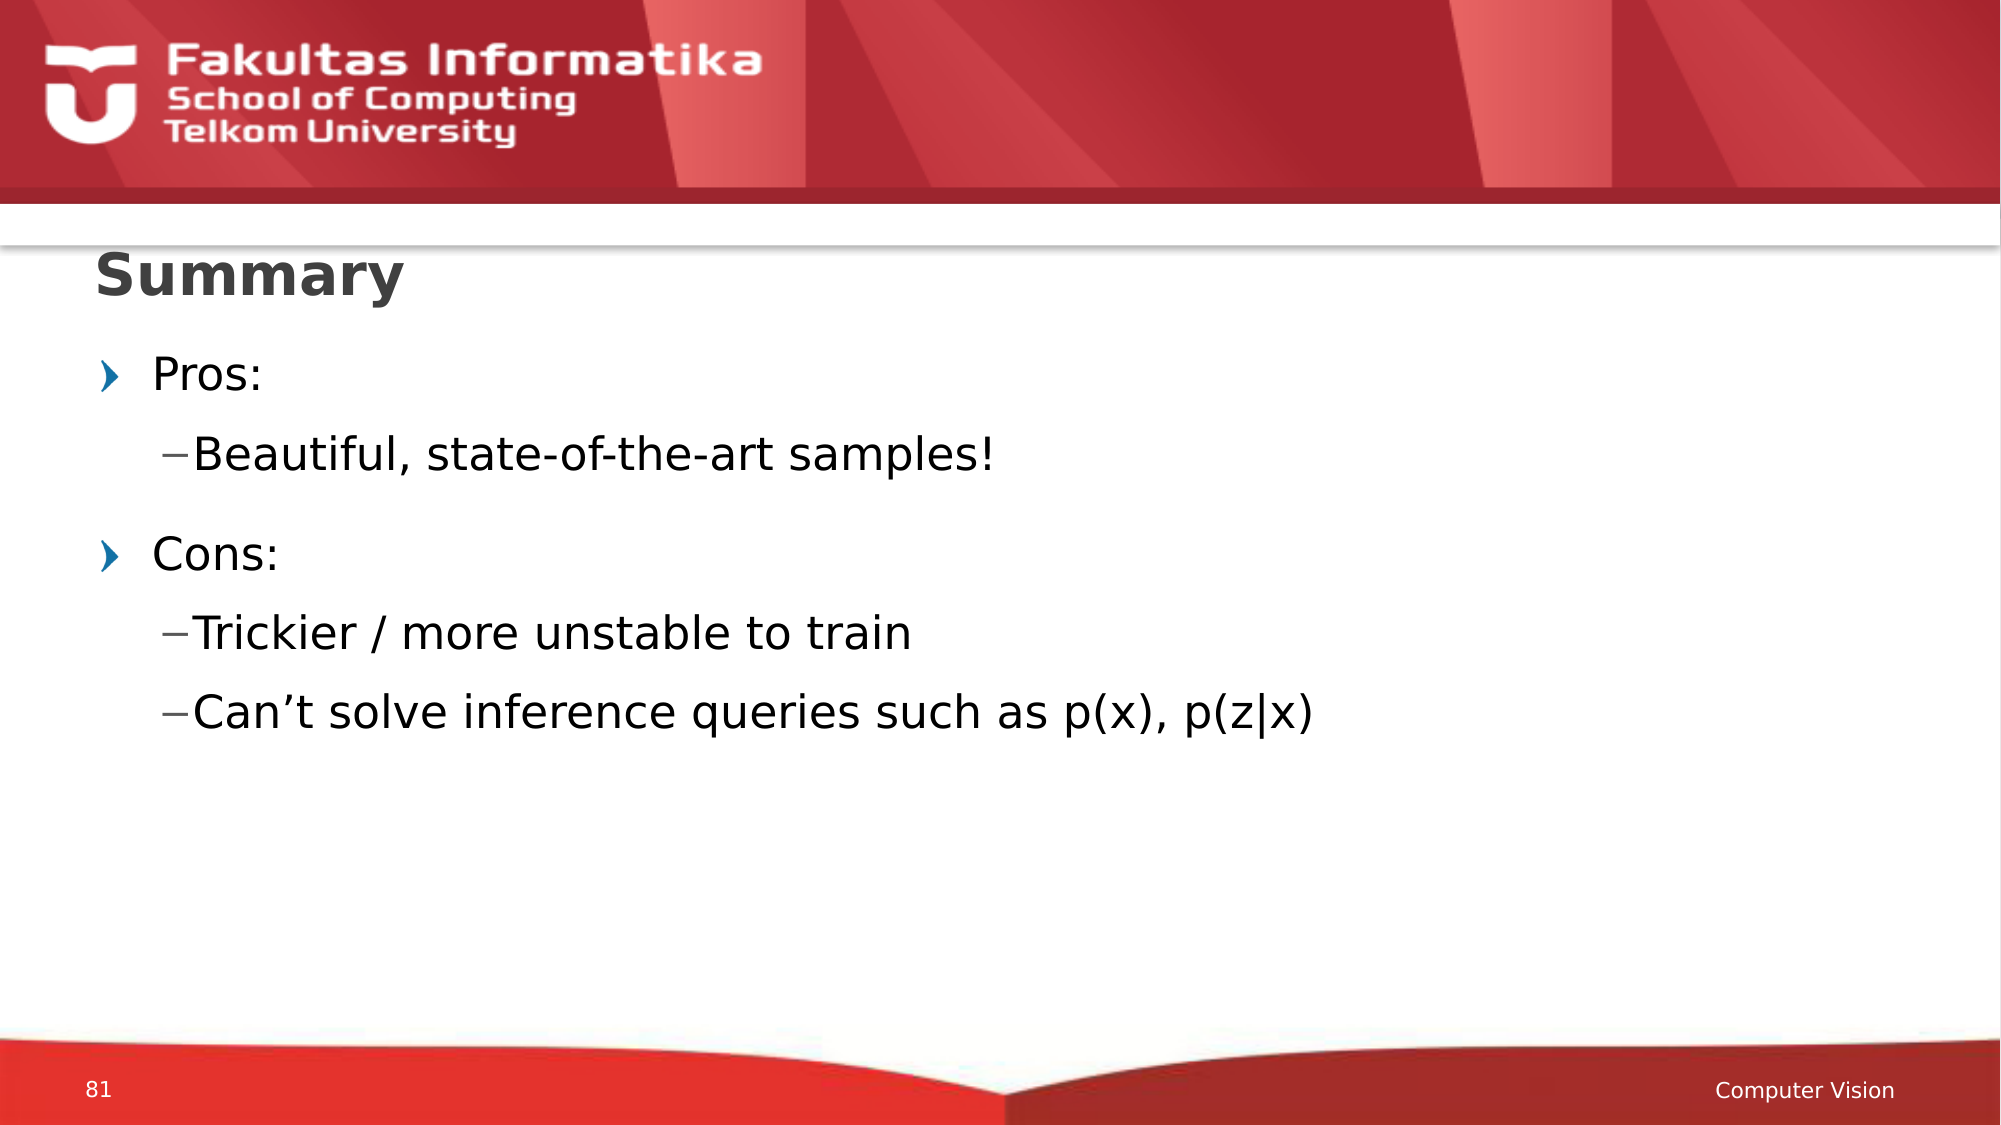

# Summary
Pros:
Beautiful, state-of-the-art samples!
Cons:
Trickier / more unstable to train
Can’t solve inference queries such as p(x), p(z|x)
Computer Vision
81